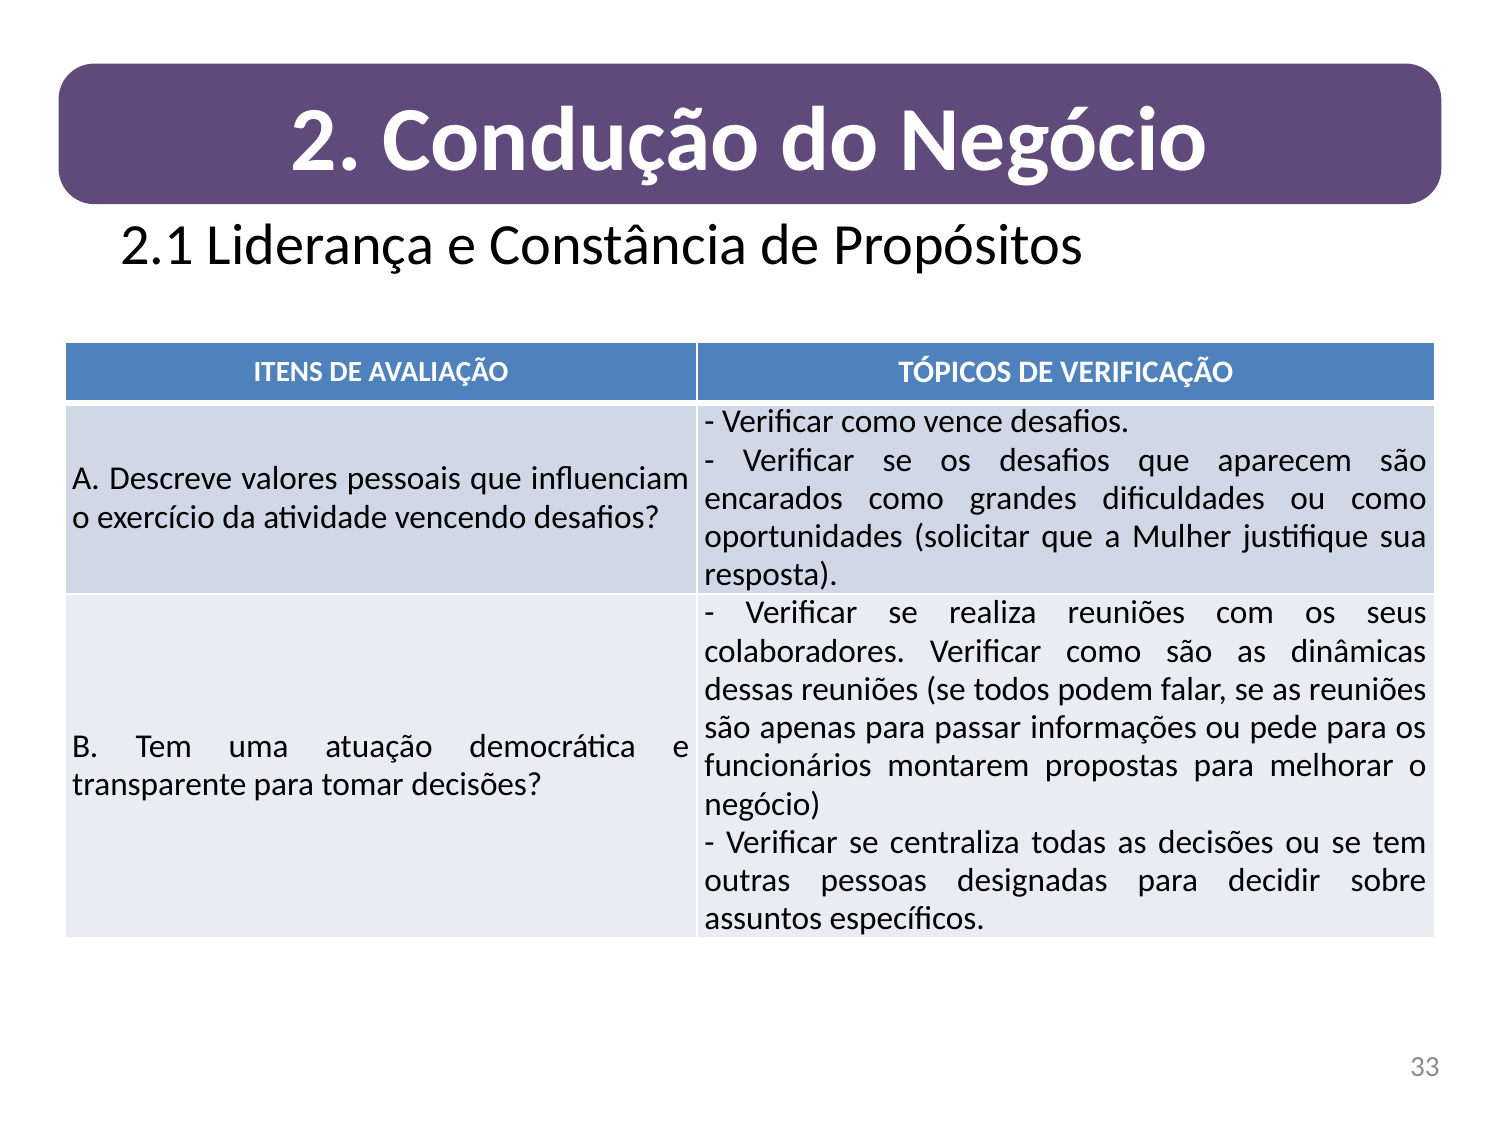

2. Condução do Negócio
# 2.1 Liderança e Constância de Propósitos
| ITENS DE AVALIAÇÃO | TÓPICOS DE VERIFICAÇÃO |
| --- | --- |
| A. Descreve valores pessoais que influenciam o exercício da atividade vencendo desafios? | - Verificar como vence desafios. - Verificar se os desafios que aparecem são encarados como grandes dificuldades ou como oportunidades (solicitar que a Mulher justifique sua resposta). |
| B. Tem uma atuação democrática e transparente para tomar decisões? | - Verificar se realiza reuniões com os seus colaboradores. Verificar como são as dinâmicas dessas reuniões (se todos podem falar, se as reuniões são apenas para passar informações ou pede para os funcionários montarem propostas para melhorar o negócio) - Verificar se centraliza todas as decisões ou se tem outras pessoas designadas para decidir sobre assuntos específicos. |
33